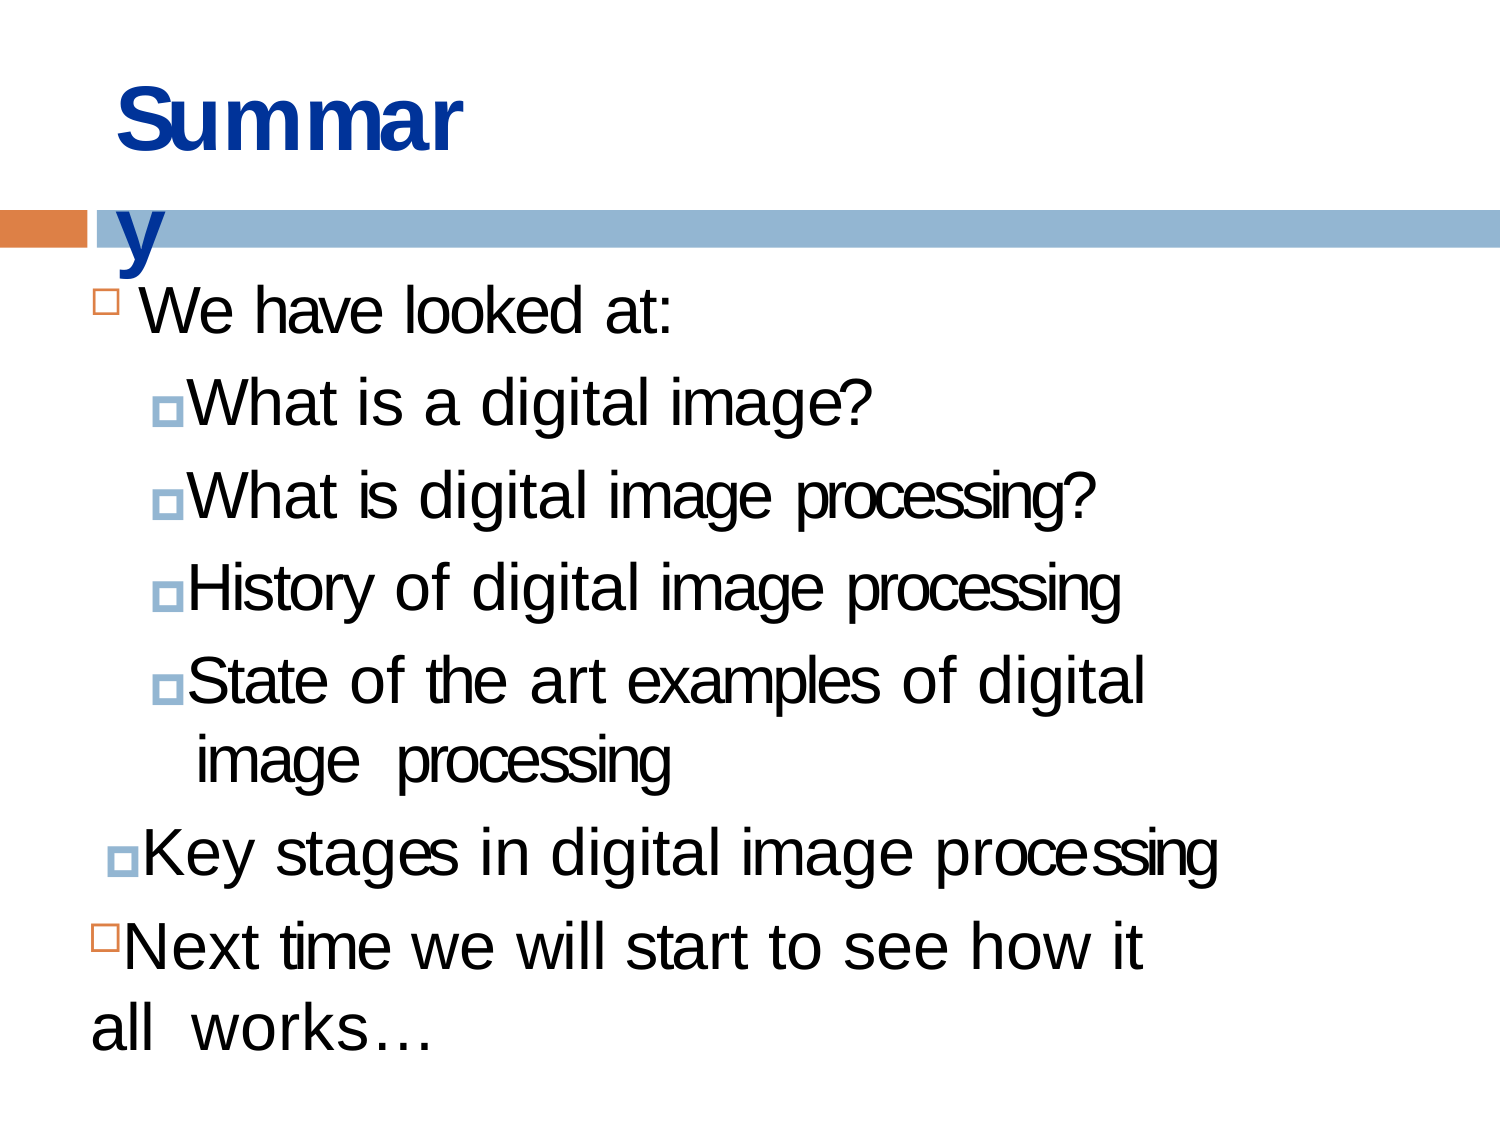

# Summary
We have looked at:
🞑What is a digital image?
🞑What is digital image processing?
🞑History of digital image processing
🞑State of the art examples of digital image  processing
🞑Key stages in digital image processing
Next time we will start to see how it all  works…